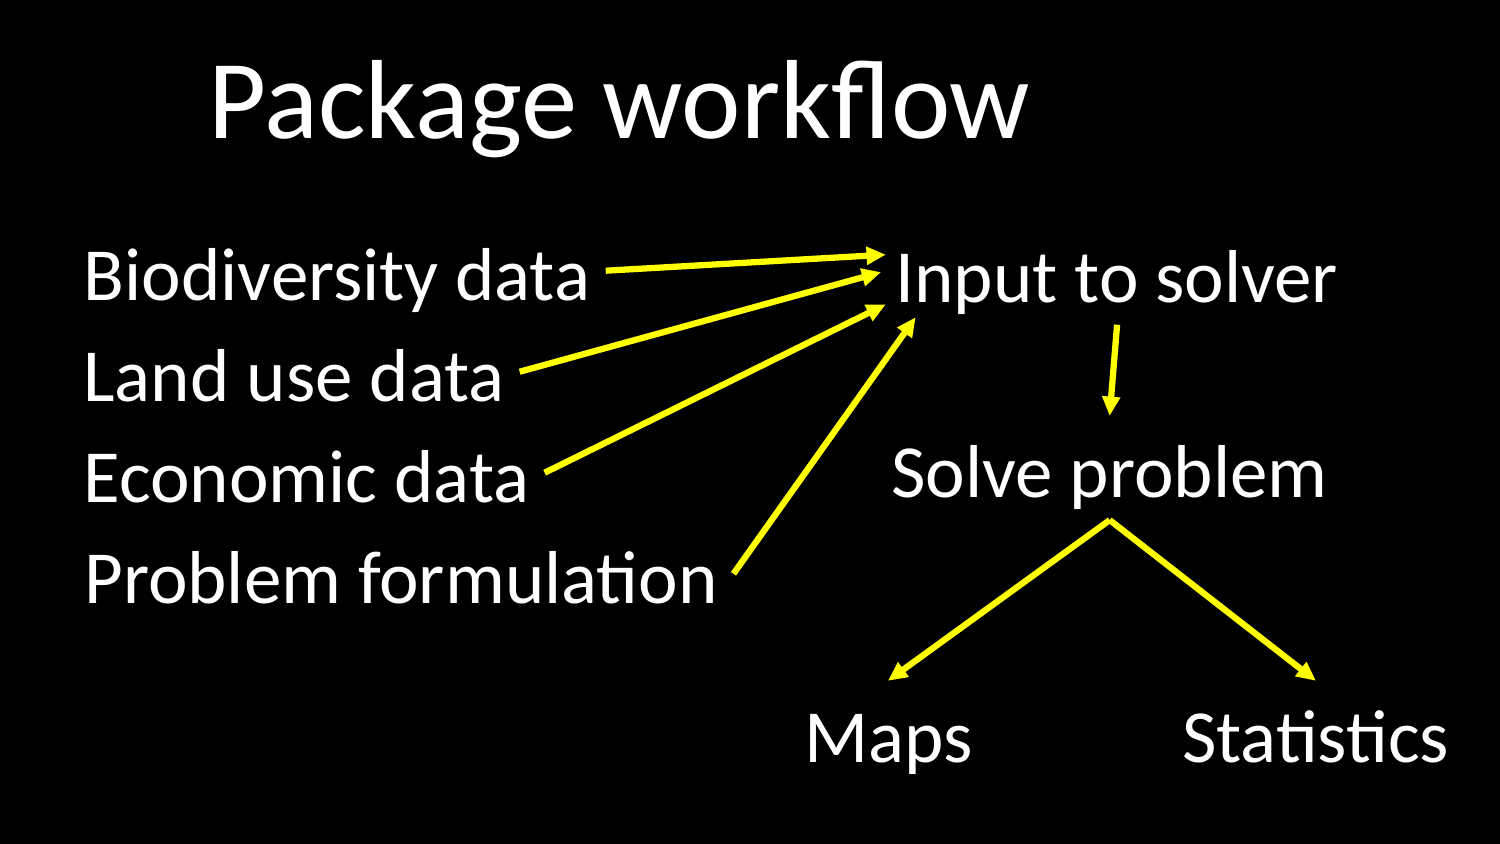

Package workflow
Biodiversity data
Input to solver
Land use data
Solve problem
Economic data
Problem formulation
Maps
Statistics